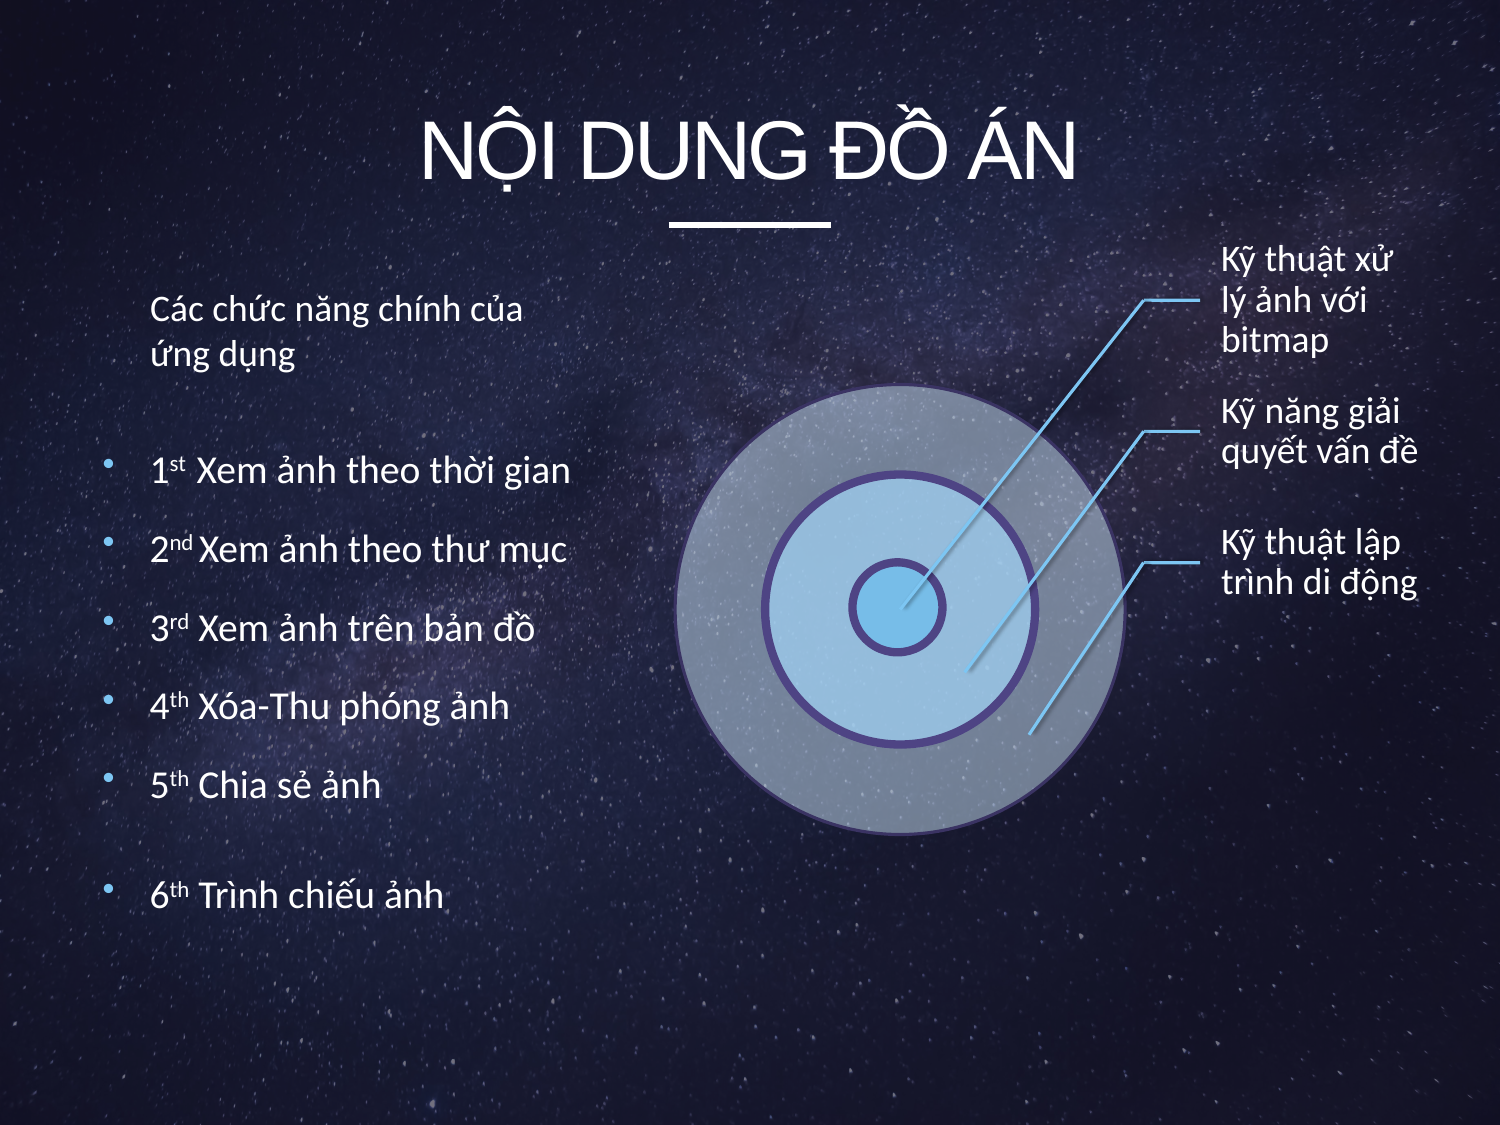

# Nội dung đồ Án
Kỹ thuật xử lý ảnh với bitmap
Kỹ năng giải quyết vấn đề
Kỹ thuật lập trình di động
Các chức năng chính của ứng dụng

1st  Xem ảnh theo thời gian

2nd Xem ảnh theo thư mục

3rd Xem ảnh trên bản đồ

4th Xóa-Thu phóng ảnh

5th Chia sẻ ảnh

6th Trình chiếu ảnh